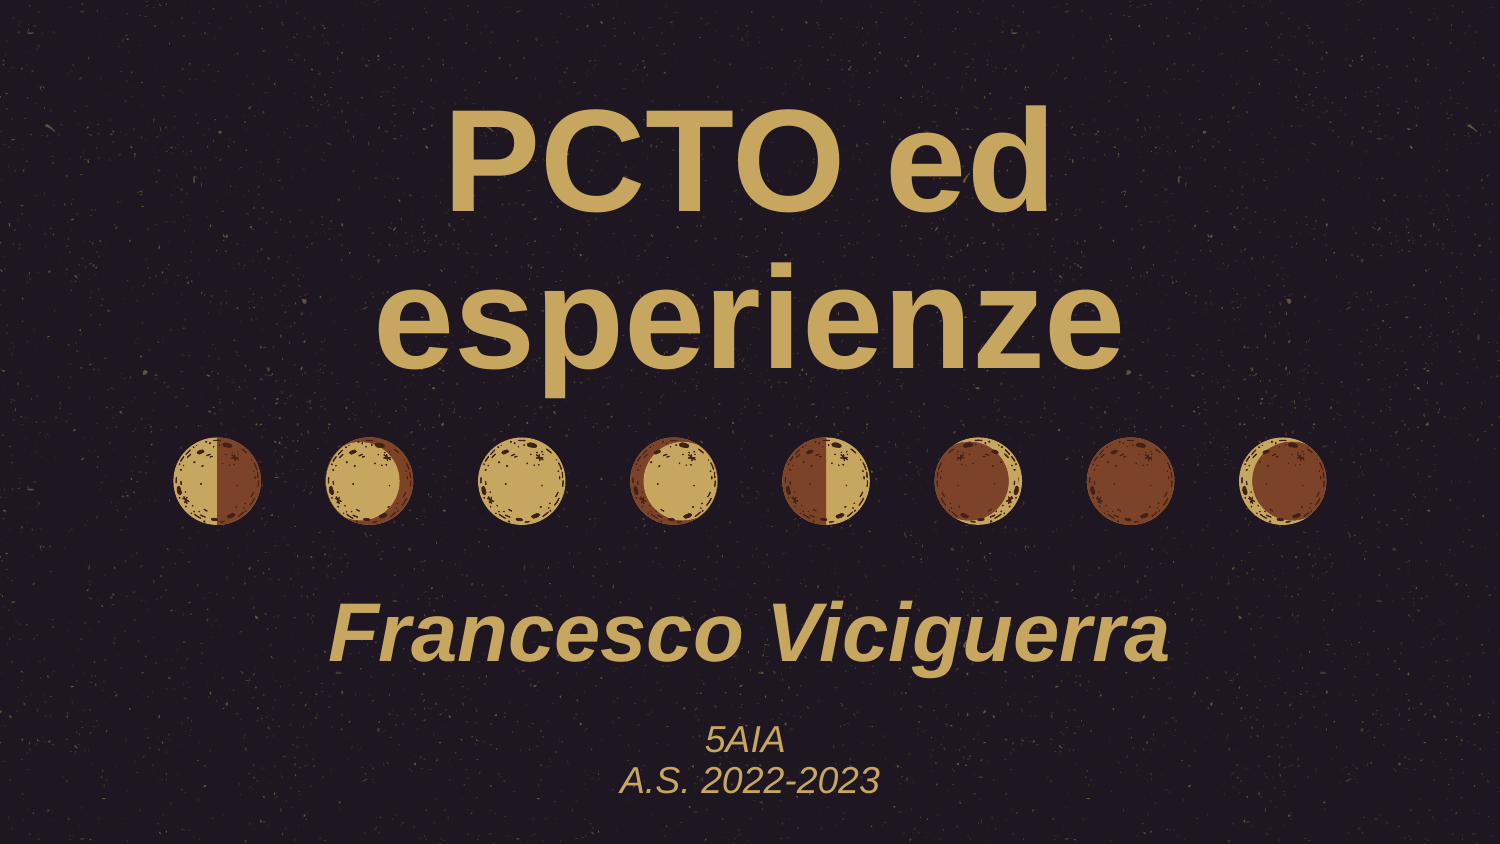

# PCTO ed esperienze

Francesco Viciguerra

5AIA
A.S. 2022-2023